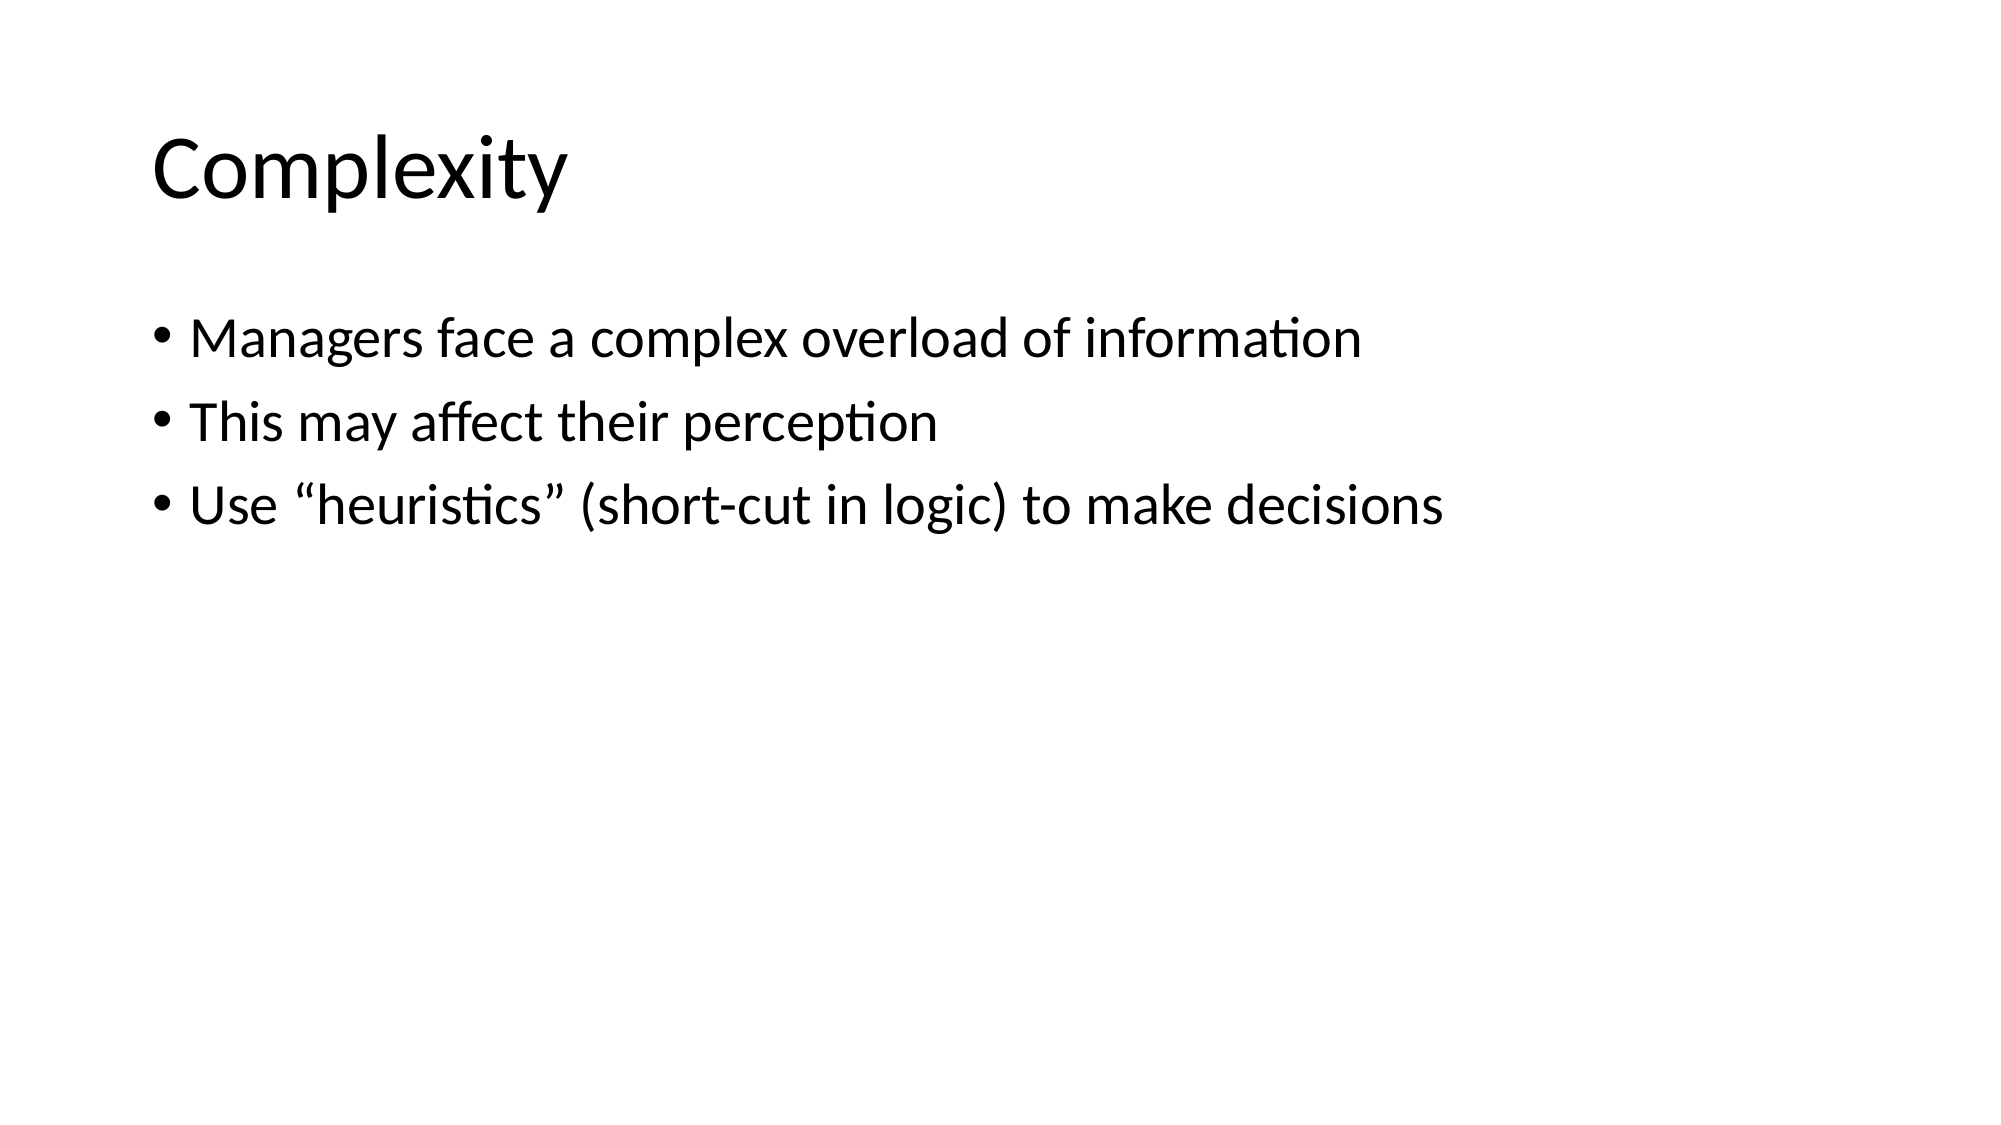

# Complexity
Managers face a complex overload of information
This may affect their perception
Use “heuristics” (short-cut in logic) to make decisions